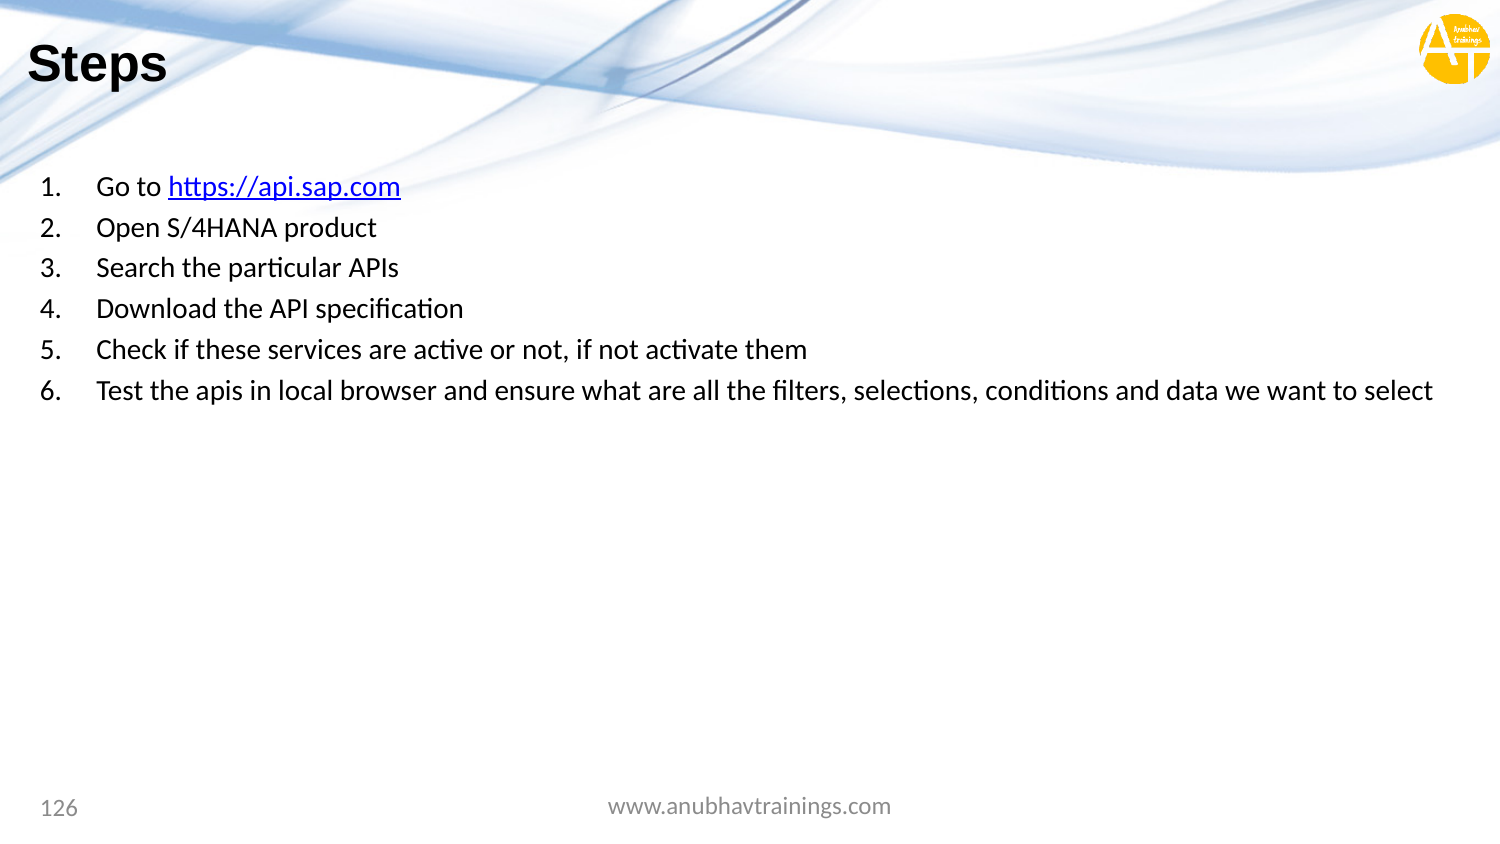

# Steps
Go to https://api.sap.com
Open S/4HANA product
Search the particular APIs
Download the API specification
Check if these services are active or not, if not activate them
Test the apis in local browser and ensure what are all the filters, selections, conditions and data we want to select

www.anubhavtrainings.com
126